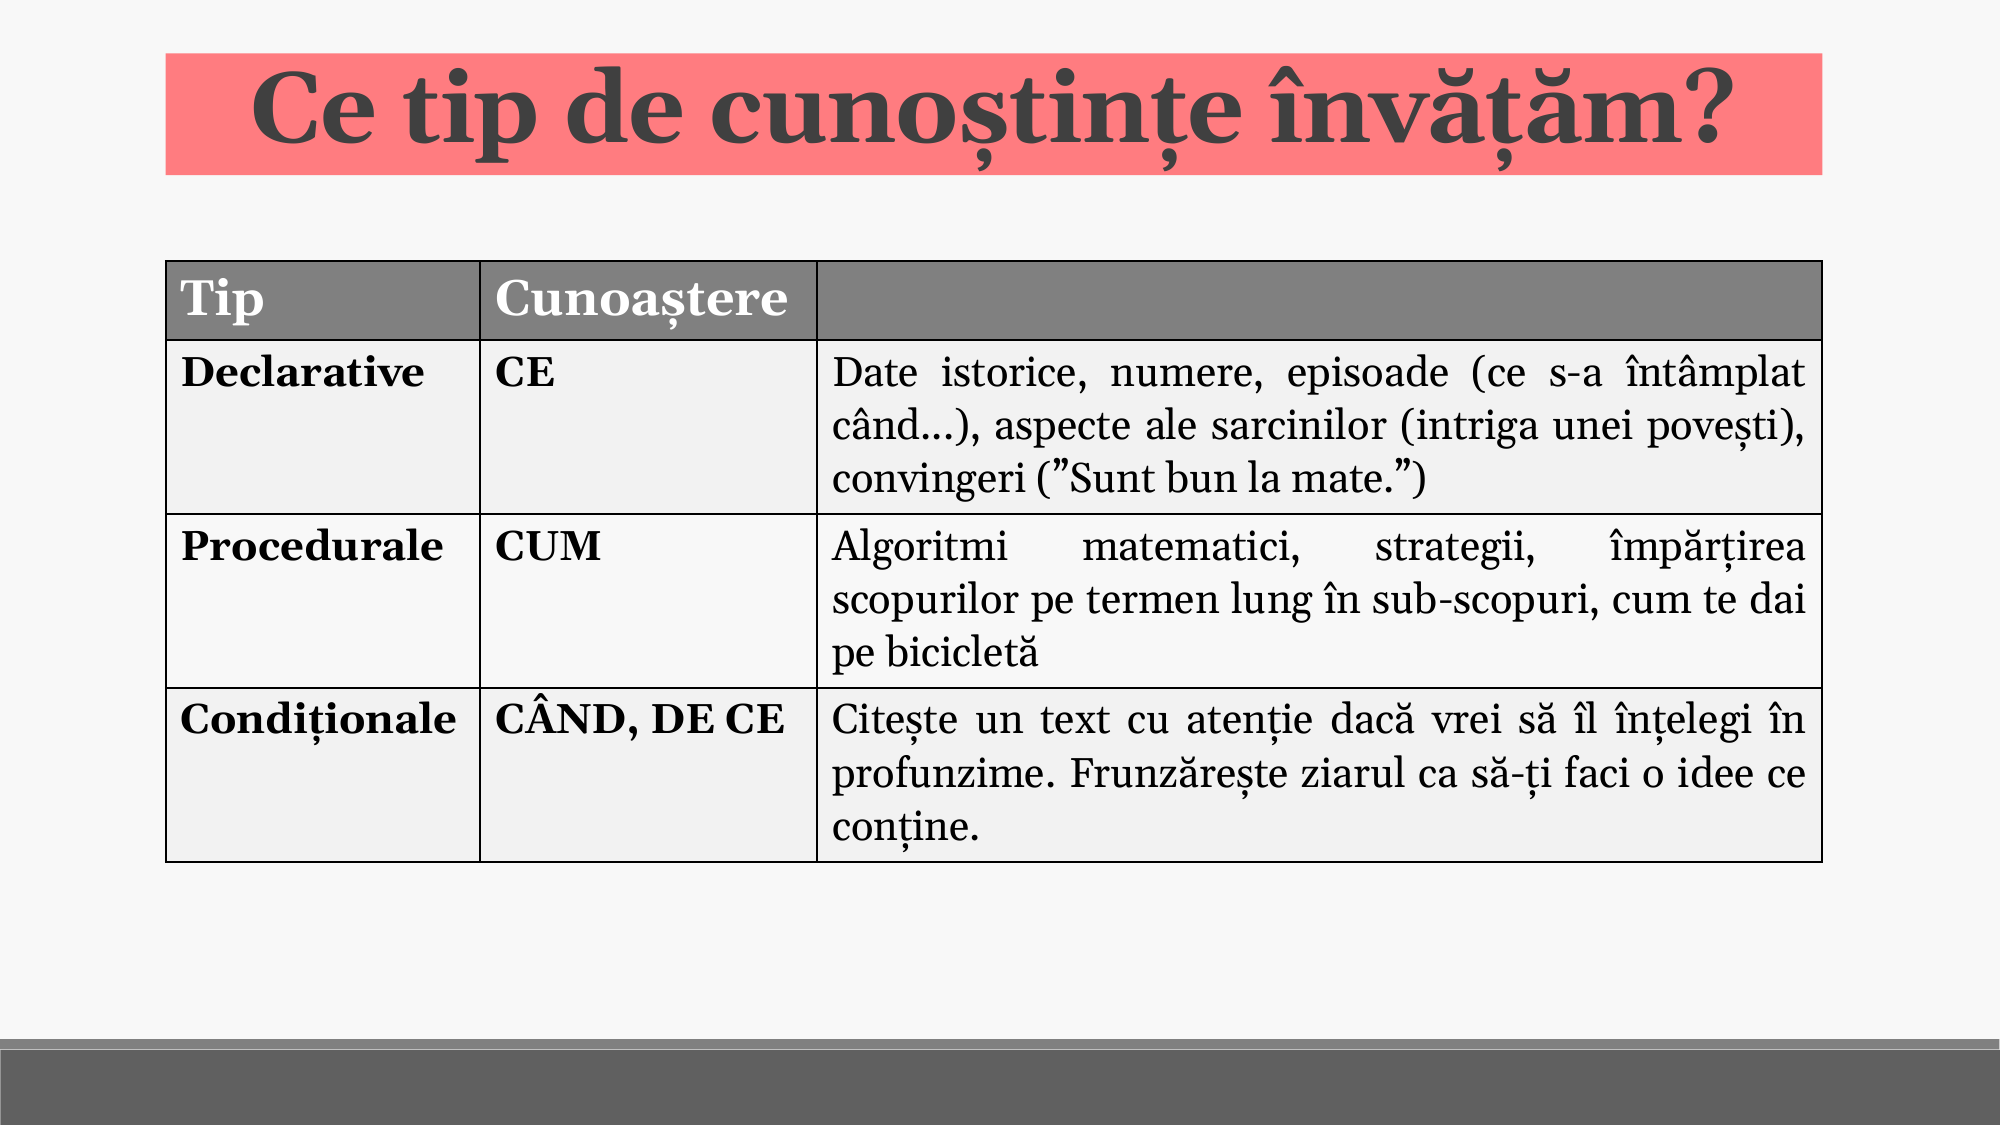

Ce tip de cunoștințe învățăm?
| Tip | Cunoaștere |  |
| --- | --- | --- |
| Declarative | CE | Date istorice, numere, episoade (ce s-a întâmplat când...), aspecte ale sarcinilor (intriga unei povești), convingeri (”Sunt bun la mate.”) |
| Procedurale | CUM | Algoritmi matematici, strategii, împărțirea scopurilor pe termen lung în sub-scopuri, cum te dai pe bicicletă |
| Condiționale | CÂND, DE CE | Citește un text cu atenție dacă vrei să îl înțelegi în profunzime. Frunzărește ziarul ca să-ți faci o idee ce conține. |